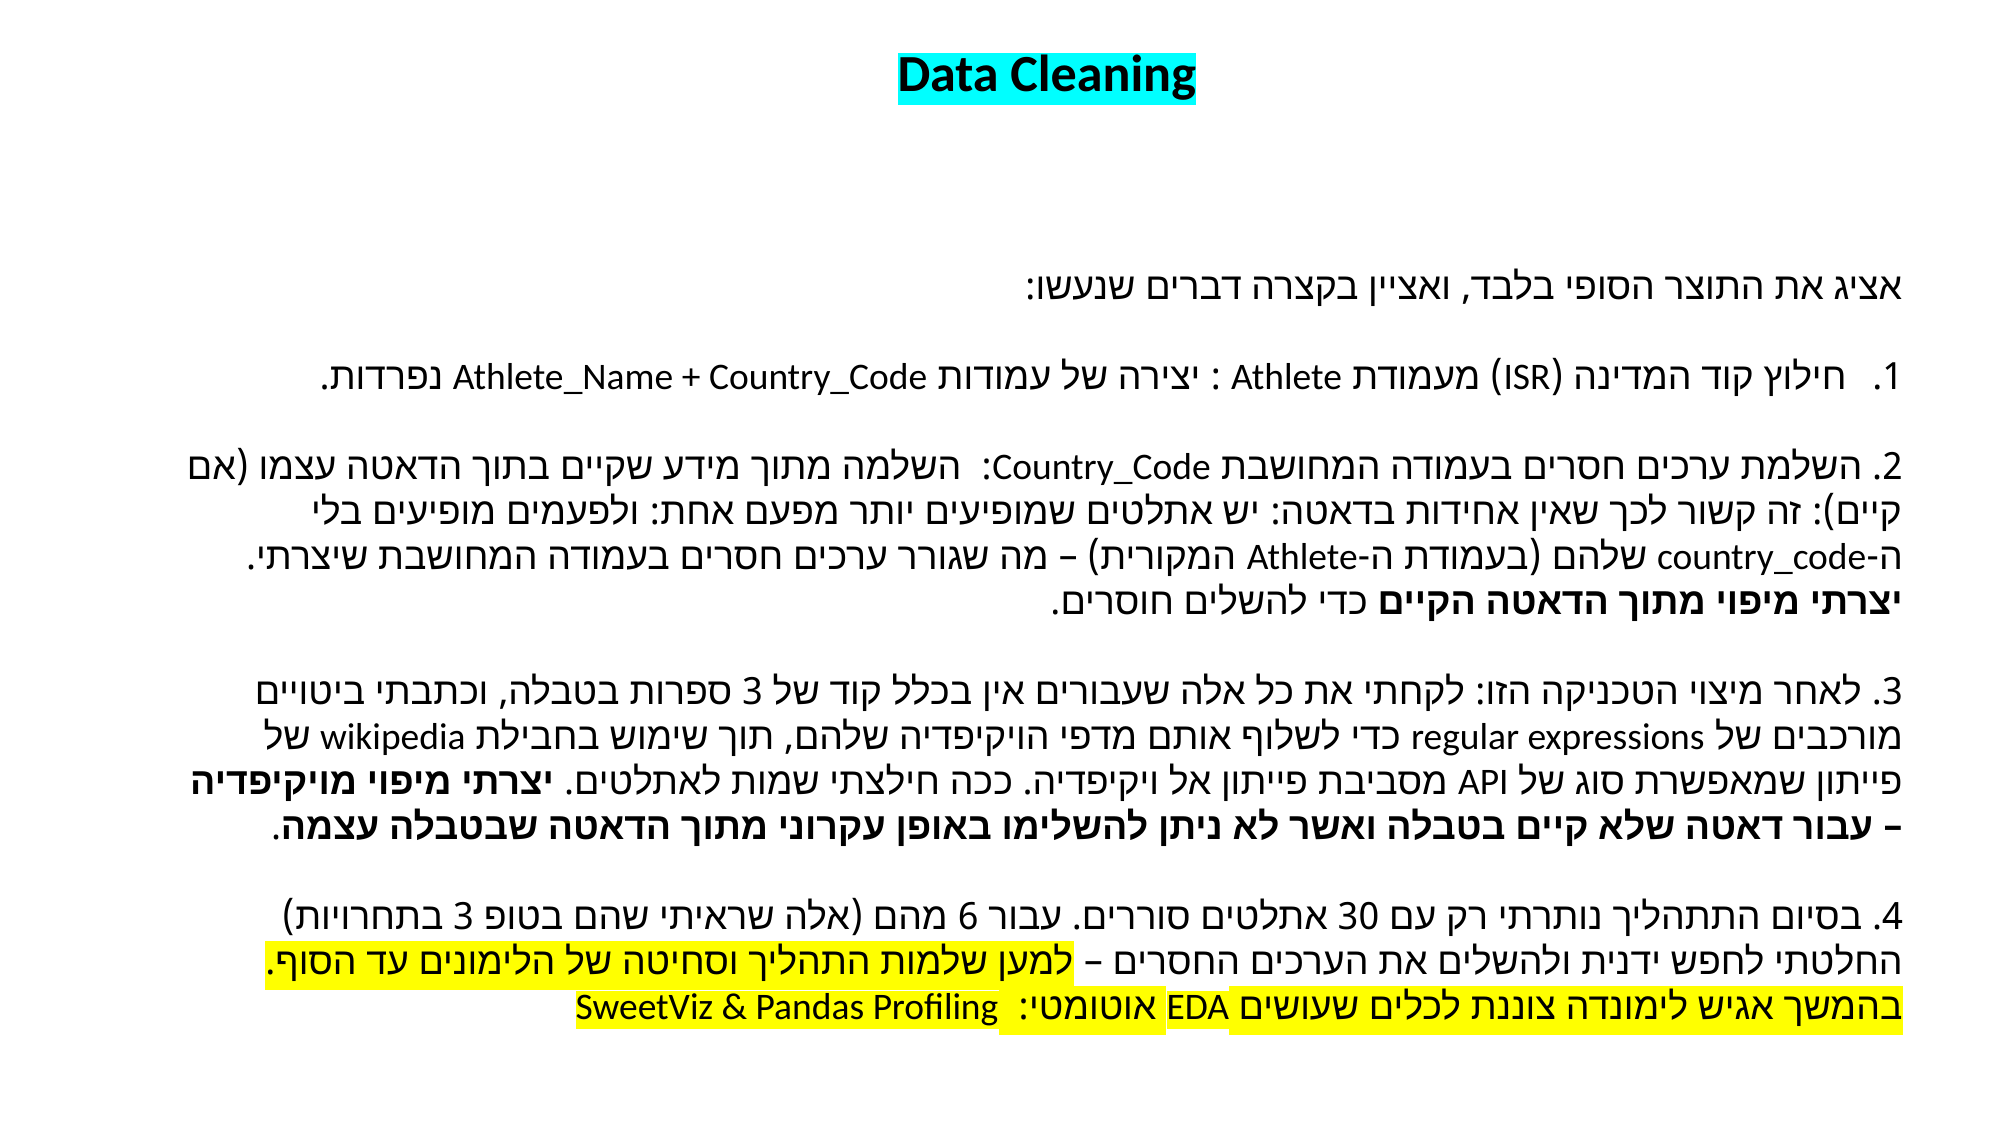

Data Cleaning
אציג את התוצר הסופי בלבד, ואציין בקצרה דברים שנעשו:

חילוץ קוד המדינה (ISR) מעמודת Athlete : יצירה של עמודות Athlete_Name + Country_Code נפרדות.

2. השלמת ערכים חסרים בעמודה המחושבת Country_Code:  השלמה מתוך מידע שקיים בתוך הדאטה עצמו (אם קיים): זה קשור לכך שאין אחידות בדאטה: יש אתלטים שמופיעים יותר מפעם אחת: ולפעמים מופיעים בלי ה-country_code שלהם (בעמודת ה-Athlete המקורית) – מה שגורר ערכים חסרים בעמודה המחושבת שיצרתי. יצרתי מיפוי מתוך הדאטה הקיים כדי להשלים חוסרים.

3. לאחר מיצוי הטכניקה הזו: לקחתי את כל אלה שעבורים אין בכלל קוד של 3 ספרות בטבלה, וכתבתי ביטויים מורכבים של regular expressions כדי לשלוף אותם מדפי הויקיפדיה שלהם, תוך שימוש בחבילת wikipedia של פייתון שמאפשרת סוג של API מסביבת פייתון אל ויקיפדיה. ככה חילצתי שמות לאתלטים. יצרתי מיפוי מויקיפדיה – עבור דאטה שלא קיים בטבלה ואשר לא ניתן להשלימו באופן עקרוני מתוך הדאטה שבטבלה עצמה.

4. בסיום התתהליך נותרתי רק עם 30 אתלטים סוררים. עבור 6 מהם (אלה שראיתי שהם בטופ 3 בתחרויות) החלטתי לחפש ידנית ולהשלים את הערכים החסרים – למען שלמות התהליך וסחיטה של הלימונים עד הסוף. בהמשך אגיש לימונדה צוננת לכלים שעושים EDA אוטומטי:  SweetViz & Pandas Profiling